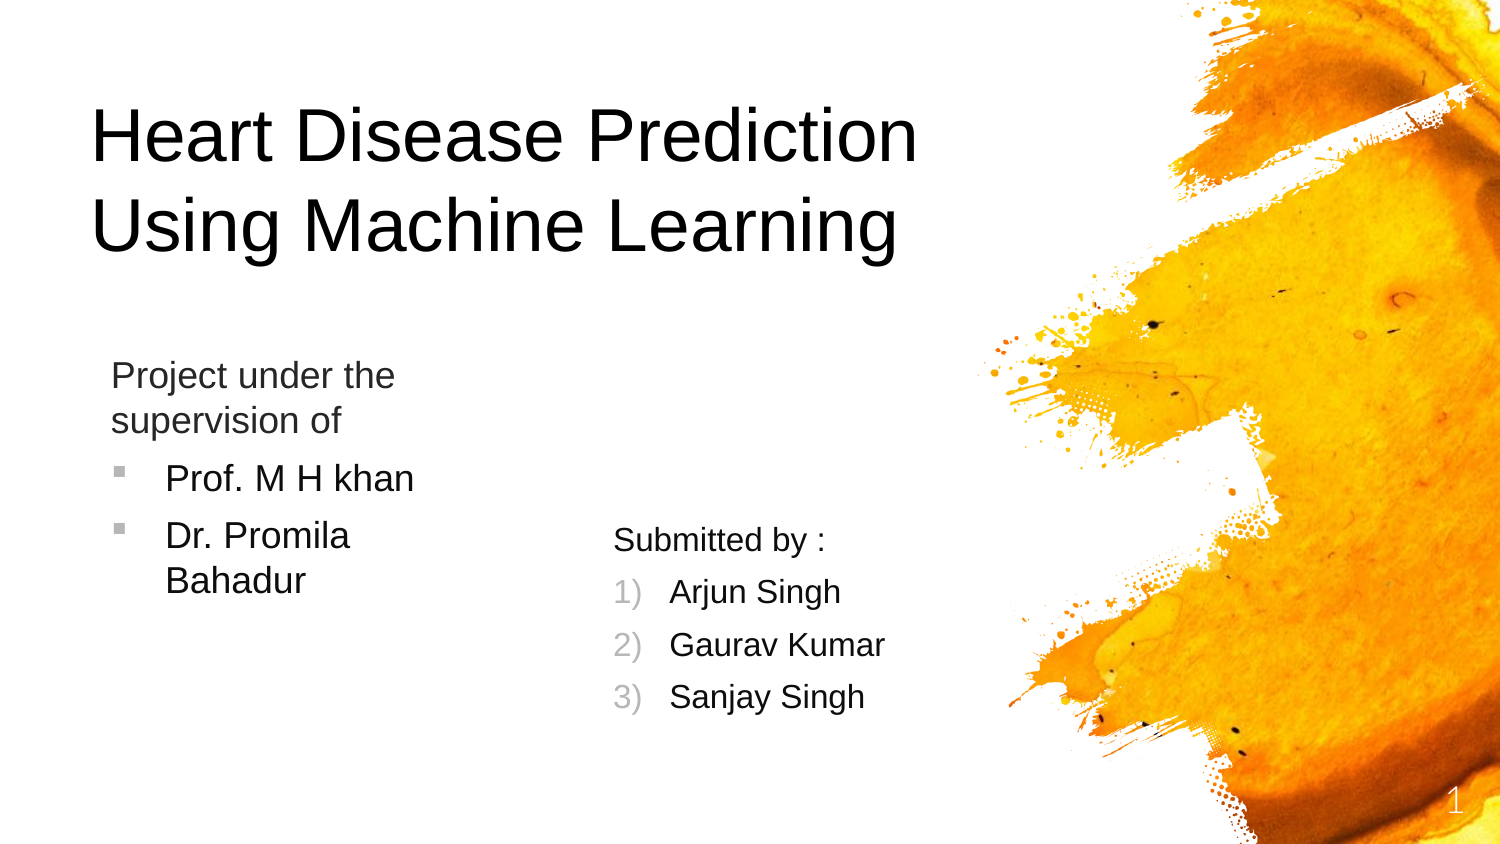

# Heart Disease Prediction Using Machine Learning
Project under the supervision of
Prof. M H khan
Dr. Promila Bahadur
Submitted by :
Arjun Singh
Gaurav Kumar
Sanjay Singh

1